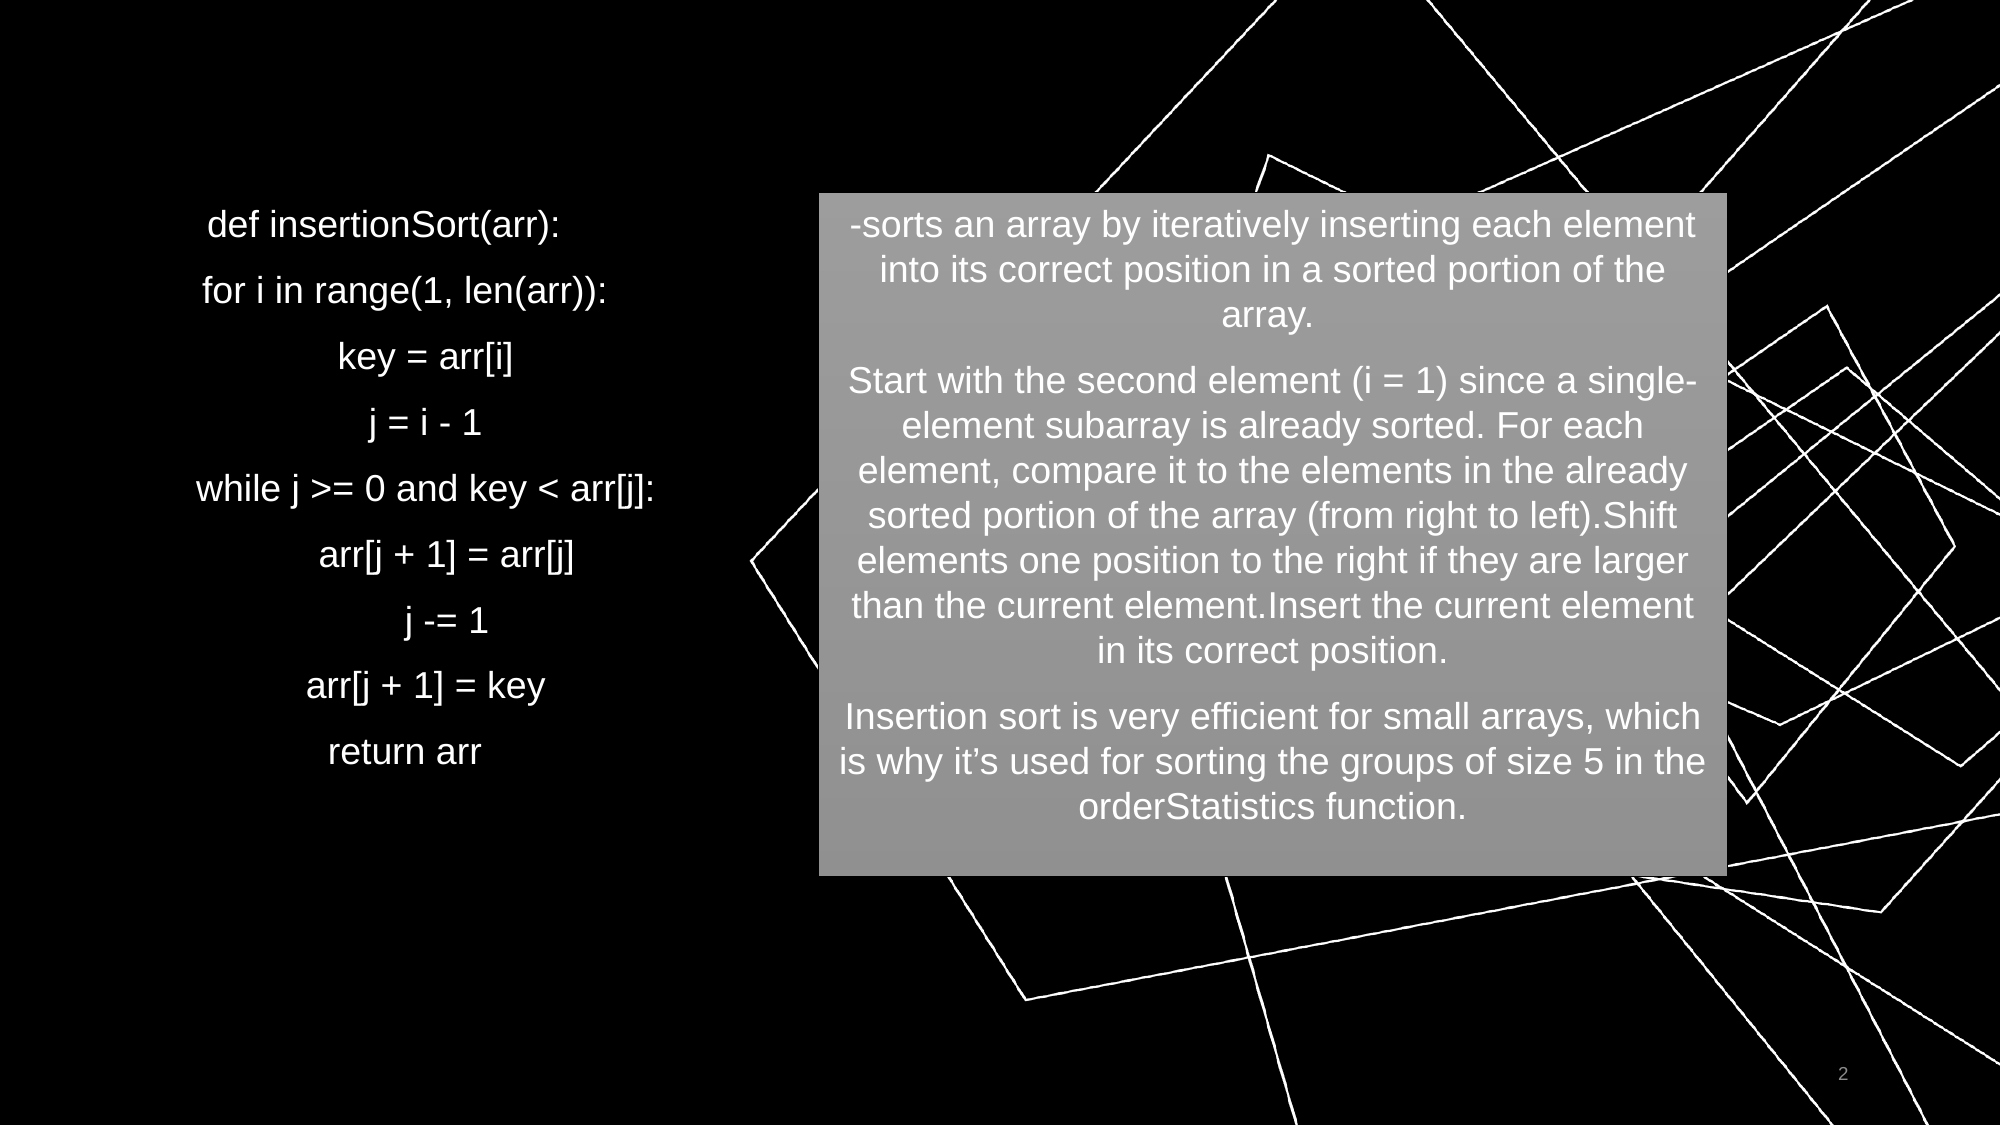

-sorts an array by iteratively inserting each element into its correct position in a sorted portion of the array.
Start with the second element (i = 1) since a single-element subarray is already sorted. For each element, compare it to the elements in the already sorted portion of the array (from right to left).Shift elements one position to the right if they are larger than the current element.Insert the current element in its correct position.
Insertion sort is very efficient for small arrays, which is why it’s used for sorting the groups of size 5 in the orderStatistics function.

def insertionSort(arr):
    for i in range(1, len(arr)):
        key = arr[i]
        j = i - 1
        while j >= 0 and key < arr[j]:
            arr[j + 1] = arr[j]
            j -= 1
        arr[j + 1] = key
    return arr
2